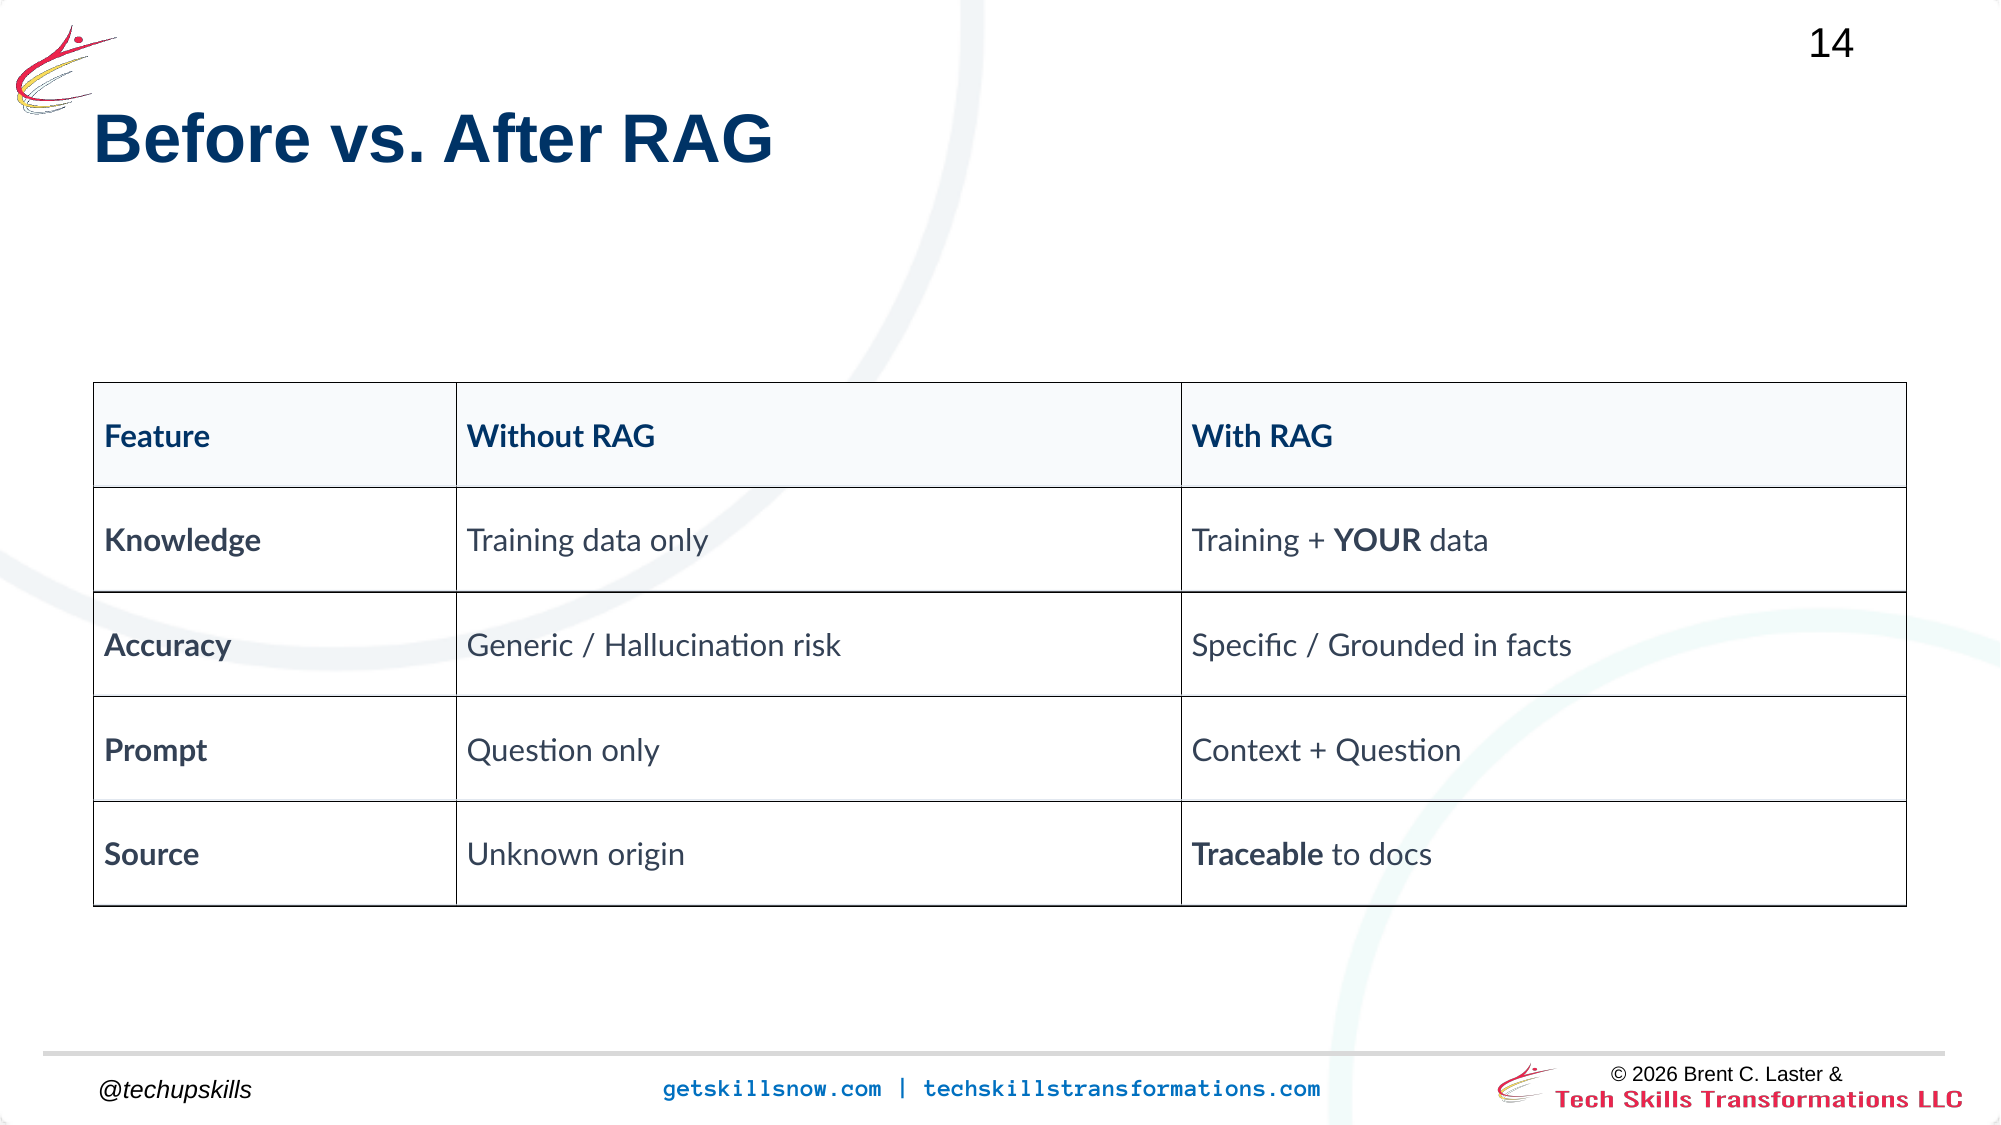

#
Before vs. After RAG

| Feature | Without RAG | With RAG |
| --- | --- | --- |
| Knowledge | Training data only | Training + YOUR data |
| Accuracy | Generic / Hallucination risk | Specific / Grounded in facts |
| Prompt | Question only | Context + Question |
| Source | Unknown origin | Traceable to docs |